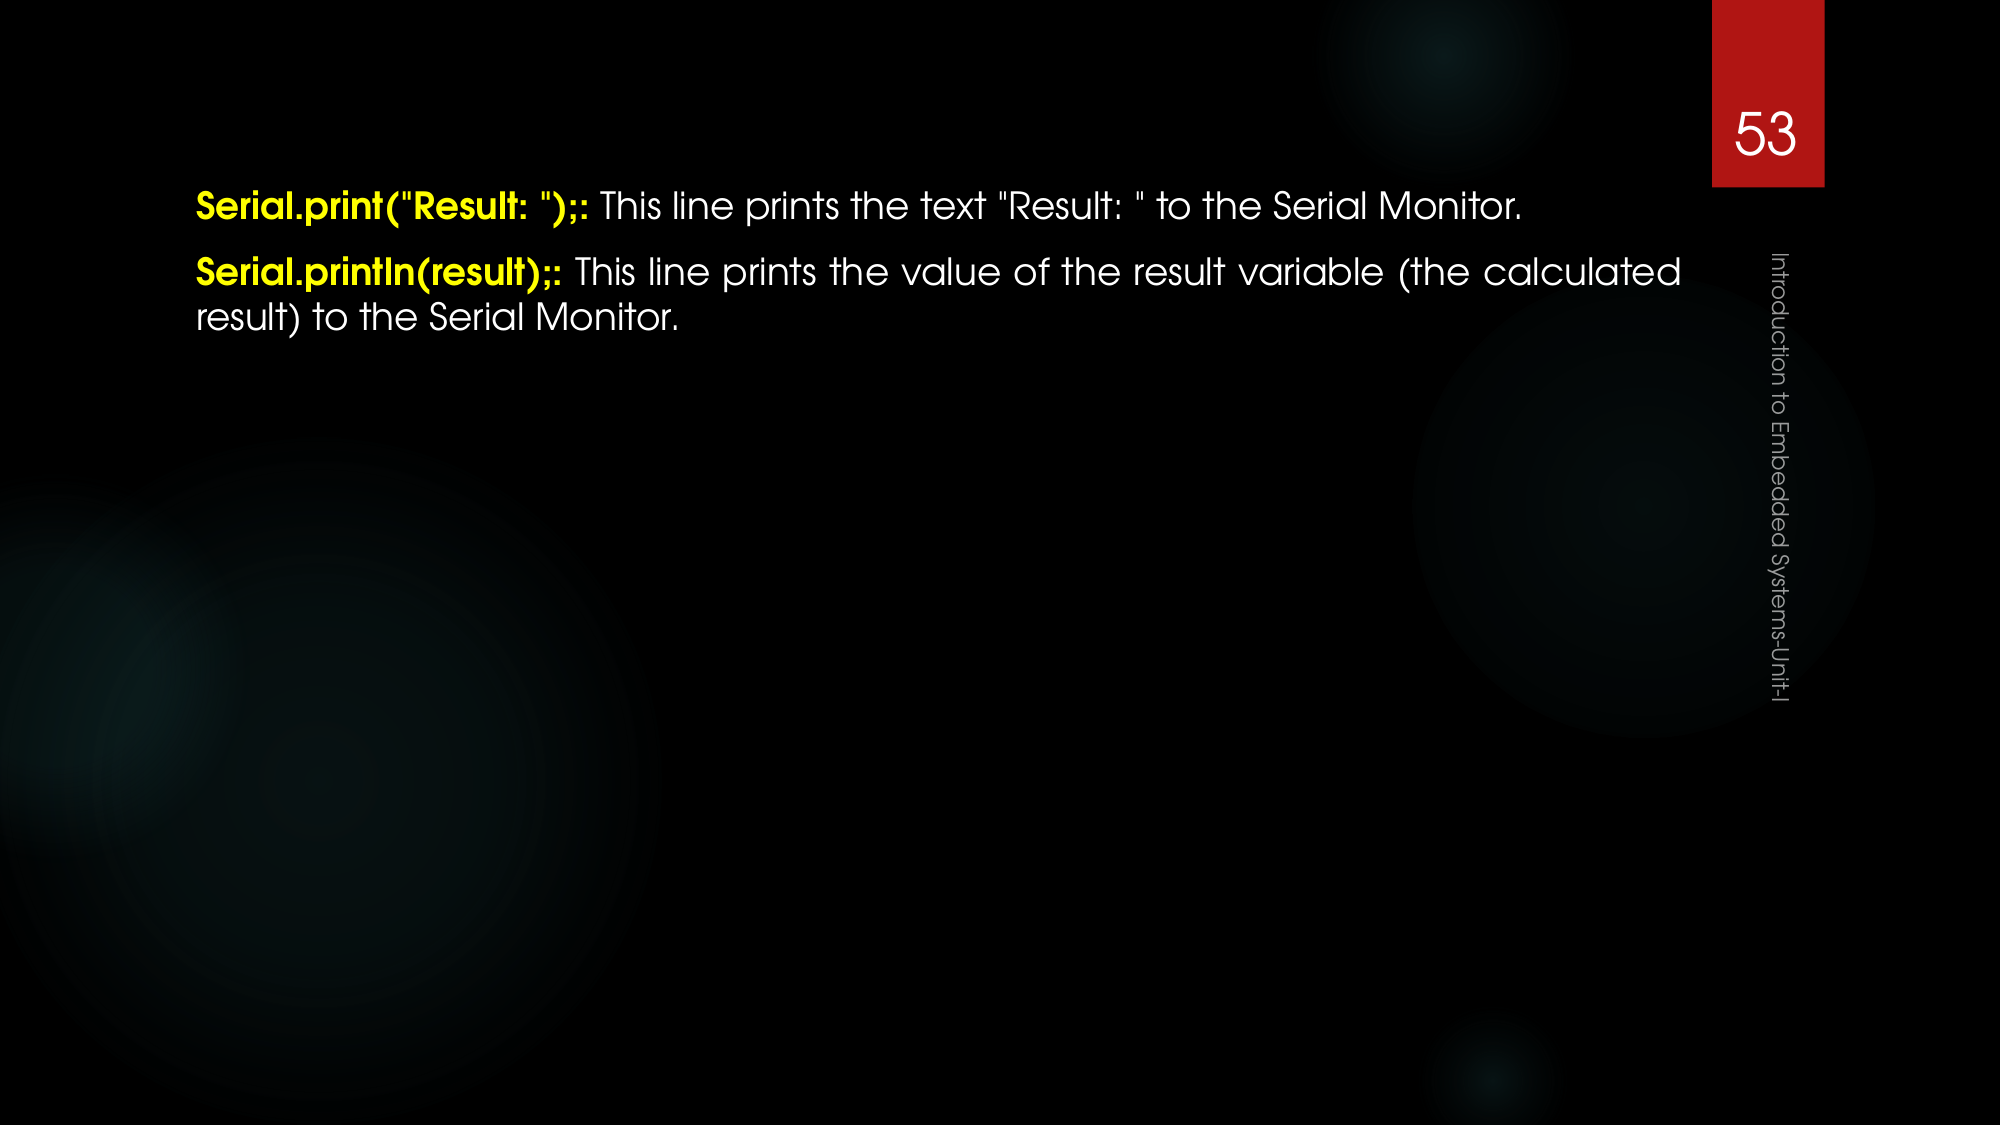

53
Serial.print("Result: ");: This line prints the text "Result: " to the Serial Monitor.
Serial.println(result);: This line prints the value of the result variable (the calculated result) to the Serial Monitor.
Introduction to Embedded Systems-Unit-I